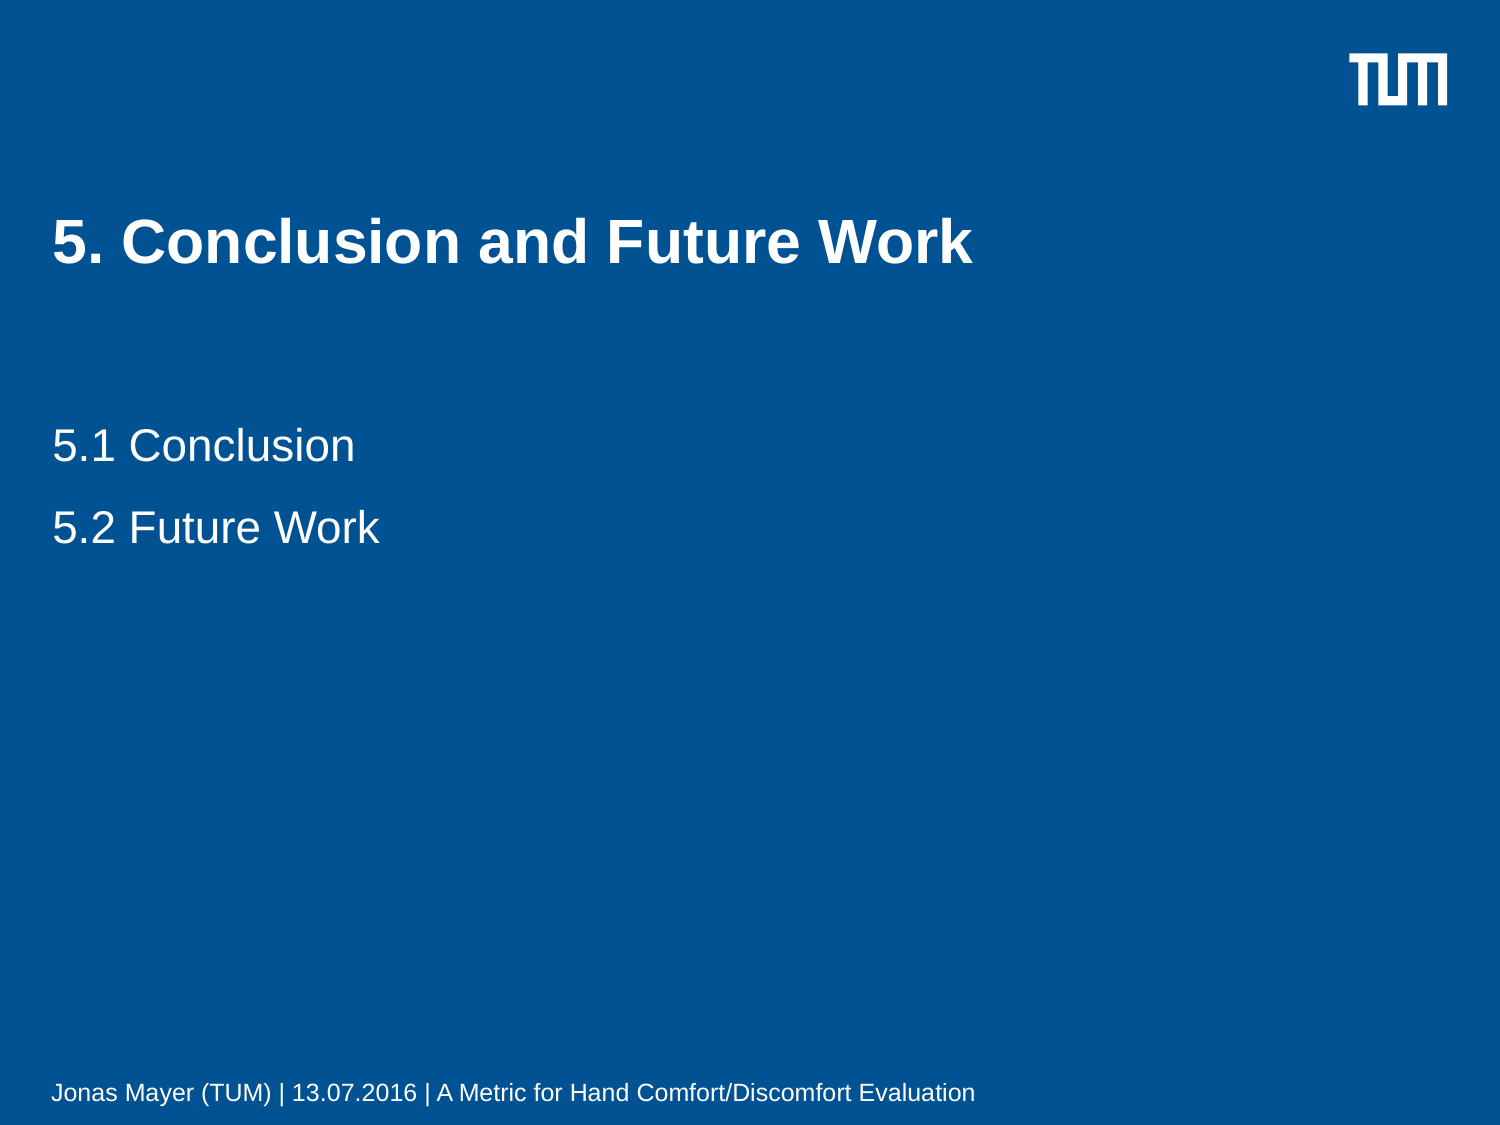

# 5. Conclusion and Future Work 5.1 Conclusion 5.2 Future Work
Jonas Mayer (TUM) | 13.07.2016 | A Metric for Hand Comfort/Discomfort Evaluation